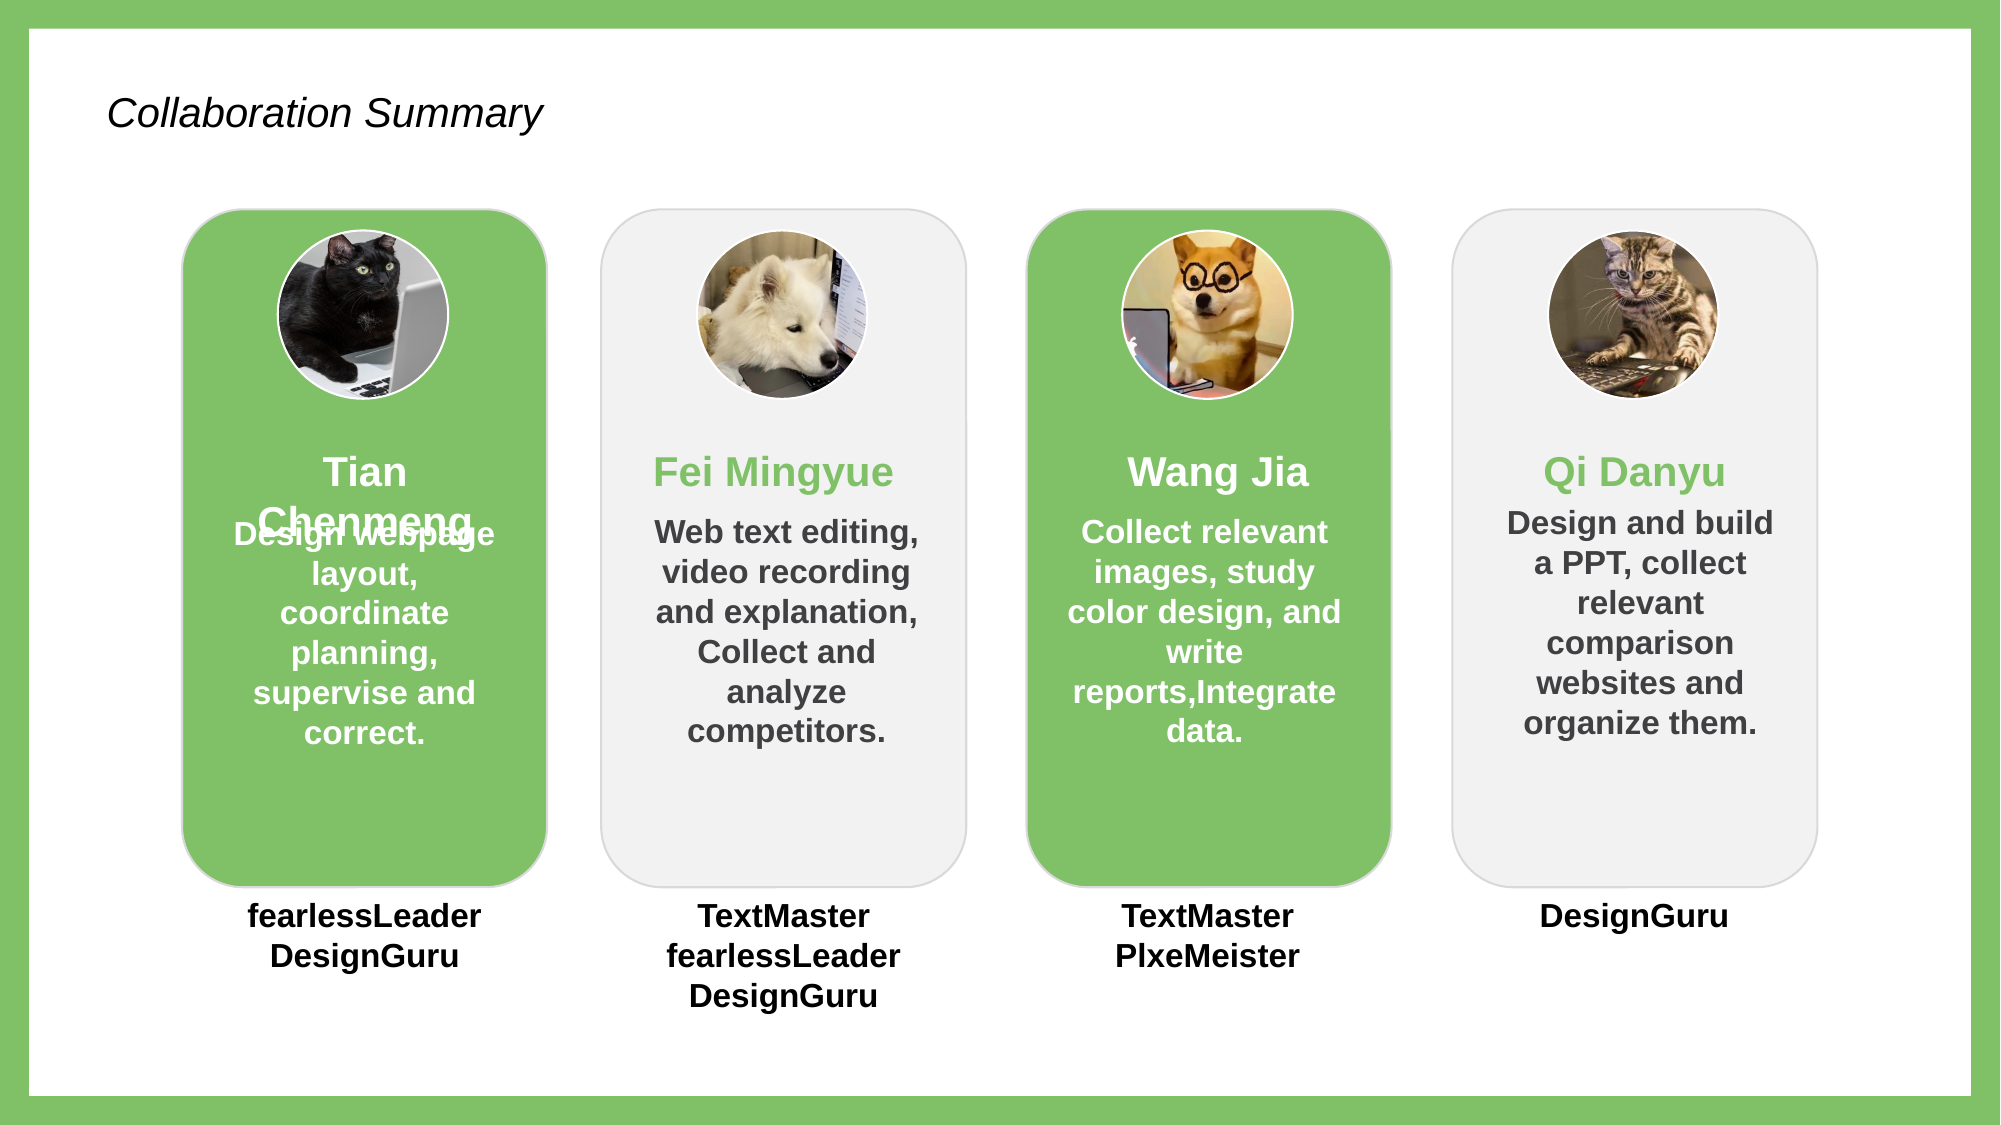

Collaboration Summary

Tian Chenmeng
Design webpage layout, coordinate planning, supervise and correct.

Web text editing, video recording and explanation, Collect and analyze competitors.

Fei Mingyue
Wang Jia
Qi Danyu
Design and build a PPT, collect relevant comparison websites and organize them.
Collect relevant images, study color design, and write reports,Integrate data.
fearlessLeader
DesignGuru
TextMaster
fearlessLeader
DesignGuru
TextMaster
PlxeMeister
DesignGuru